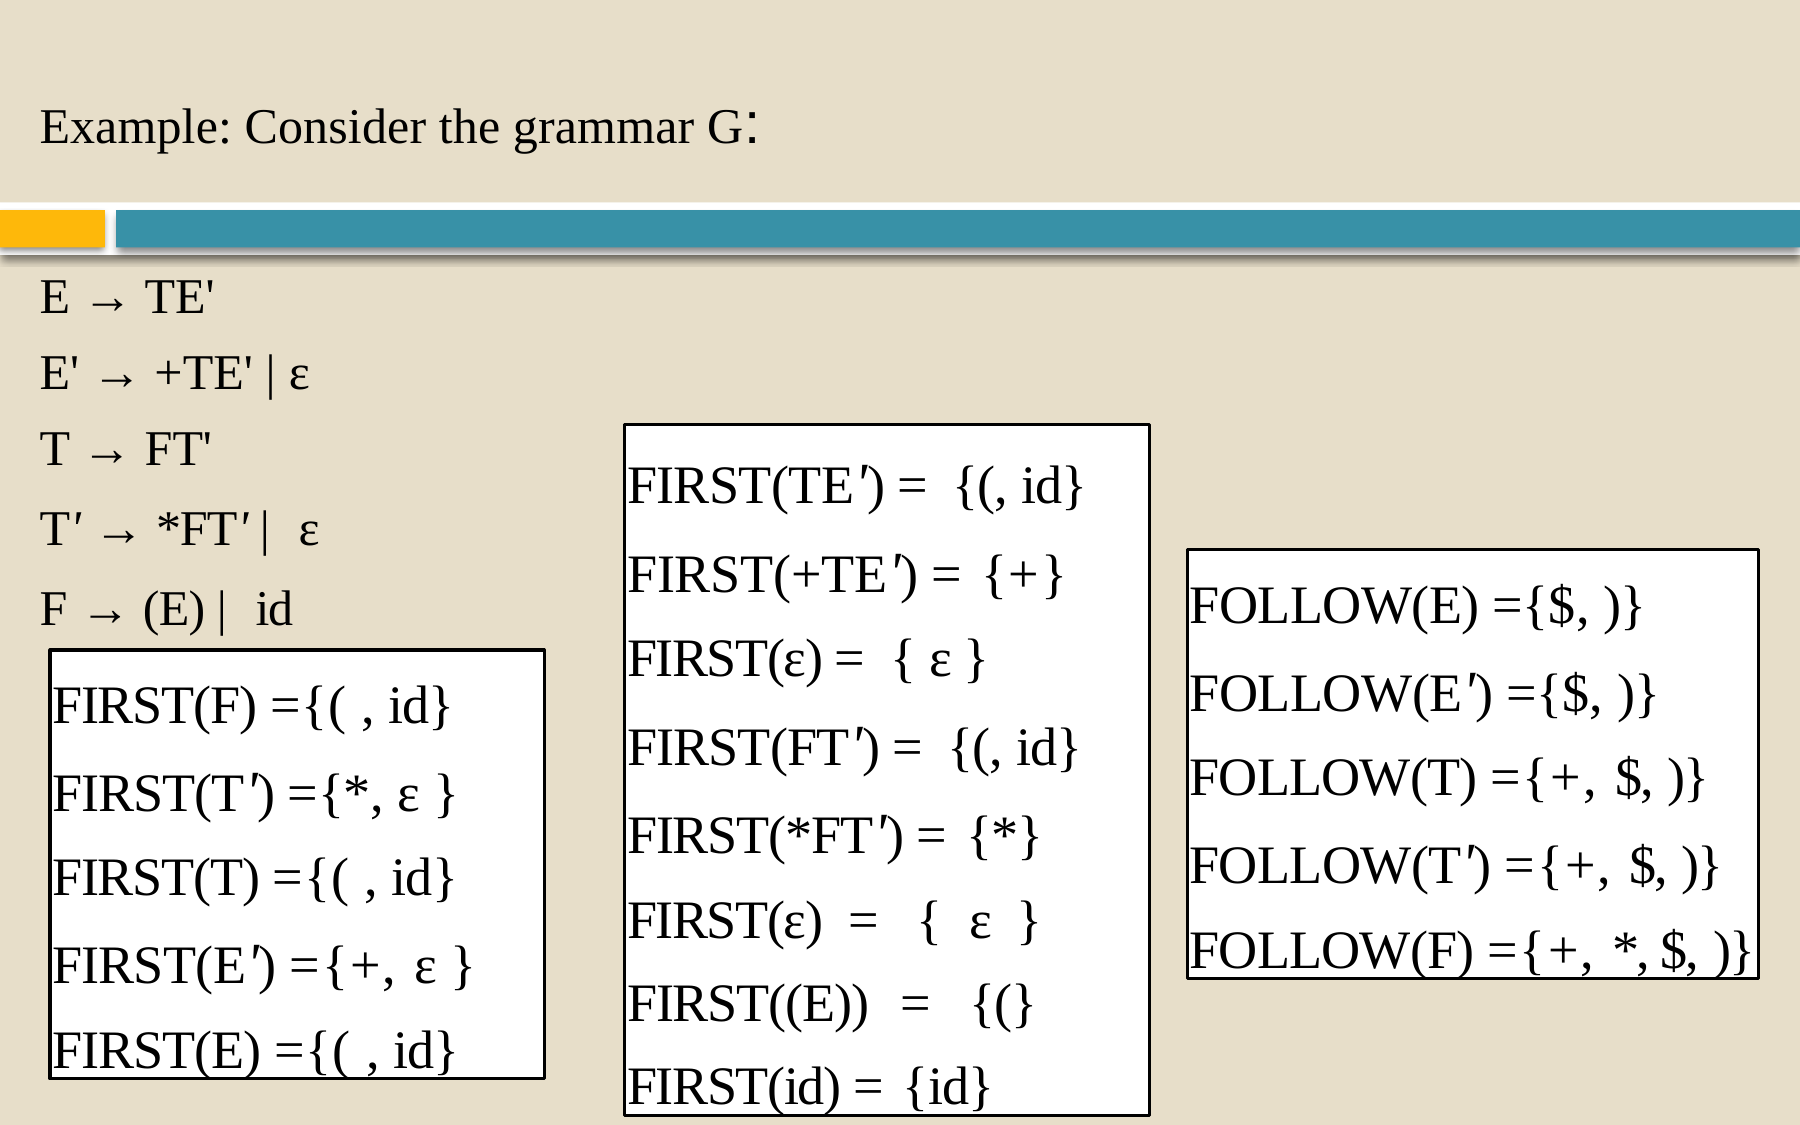

Example: Consider the grammar G:
E → TE'
E' → +TE' | ε
T → FT'
T' → *FT' | ε
F → (E) | id
FIRST(TE') = {(, id}
FIRST(+TE') = {+}
FIRST(ε) = { ε }  FIRST(FT') = {(, id}
FIRST(*FT') = {*}
FIRST(ε) = { ε }  FIRST((E)) = {(}  FIRST(id) = {id}
FOLLOW(E) ={$, )}
FOLLOW(E') ={$, )}
FOLLOW(T) ={+, $, )}
FOLLOW(T') ={+, $, )}
FOLLOW(F) ={+, *, $, )}
FIRST(F) ={( , id}
FIRST(T') ={*, ε }
FIRST(T) ={( , id}
FIRST(E') ={+, ε }
FIRST(E) ={( , id}